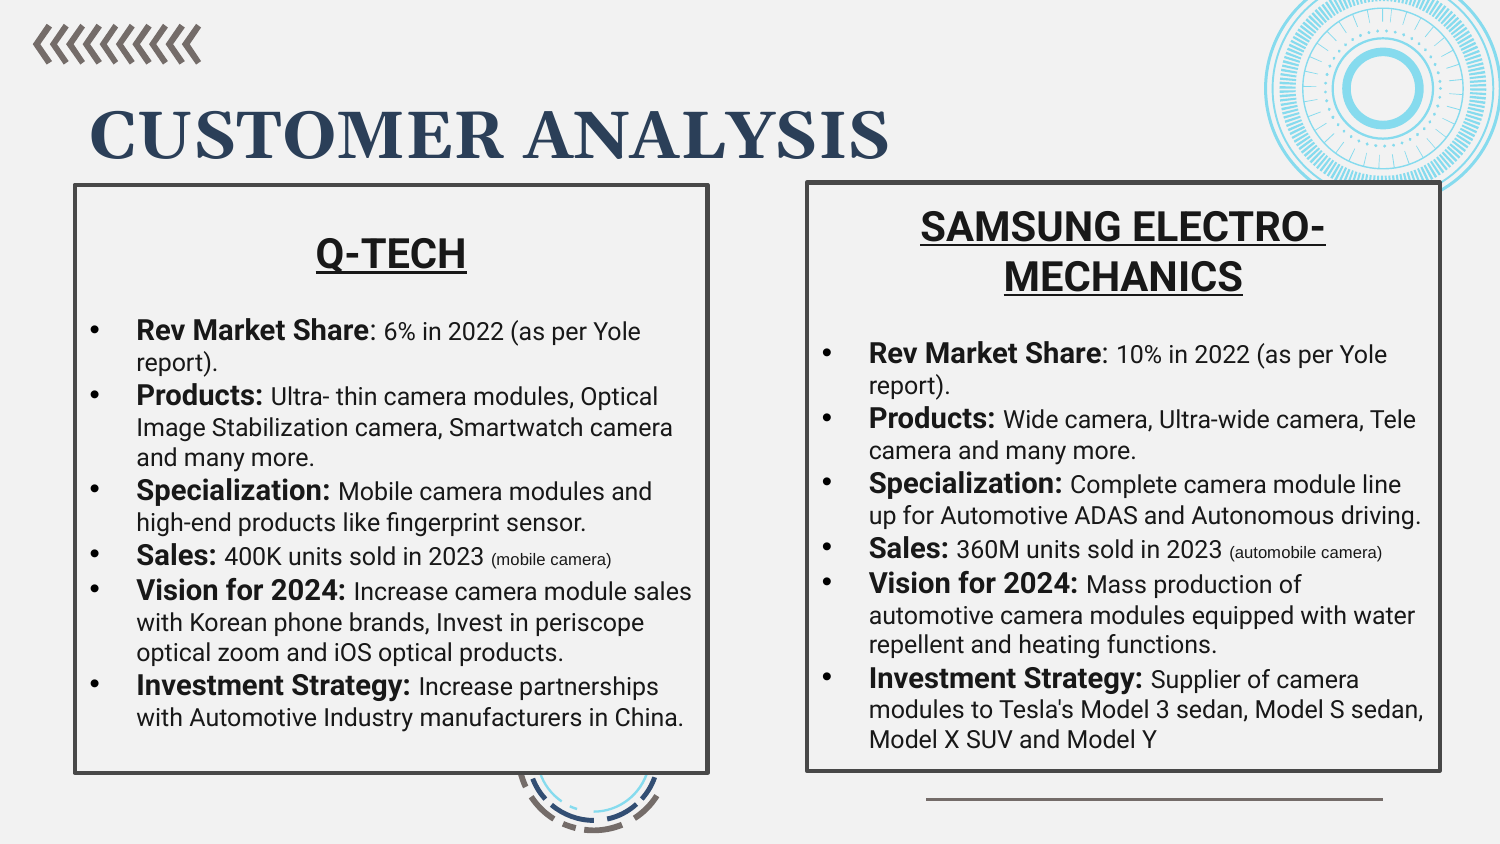

# CUSTOMER ANALYSIS
SAMSUNG ELECTRO-MECHANICS

Rev Market Share: 10% in 2022 (as per Yole report).
Products: Wide camera, Ultra-wide camera, Tele camera and many more.
Specialization: Complete camera module line up for Automotive ADAS and Autonomous driving.
Sales: 360M units sold in 2023 (automobile camera)
Vision for 2024: Mass production of automotive camera modules equipped with water repellent and heating functions.
Investment Strategy: Supplier of camera modules to Tesla's Model 3 sedan, Model S sedan, Model X SUV and Model Y
Q-TECH

Rev Market Share: 6% in 2022 (as per Yole report).
Products: Ultra- thin camera modules, Optical Image Stabilization camera, Smartwatch camera and many more.
Specialization: Mobile camera modules and high-end products like fingerprint sensor.
Sales: 400K units sold in 2023 (mobile camera)
Vision for 2024: Increase camera module sales with Korean phone brands, Invest in periscope optical zoom and iOS optical products.
Investment Strategy: Increase partnerships with Automotive Industry manufacturers in China.